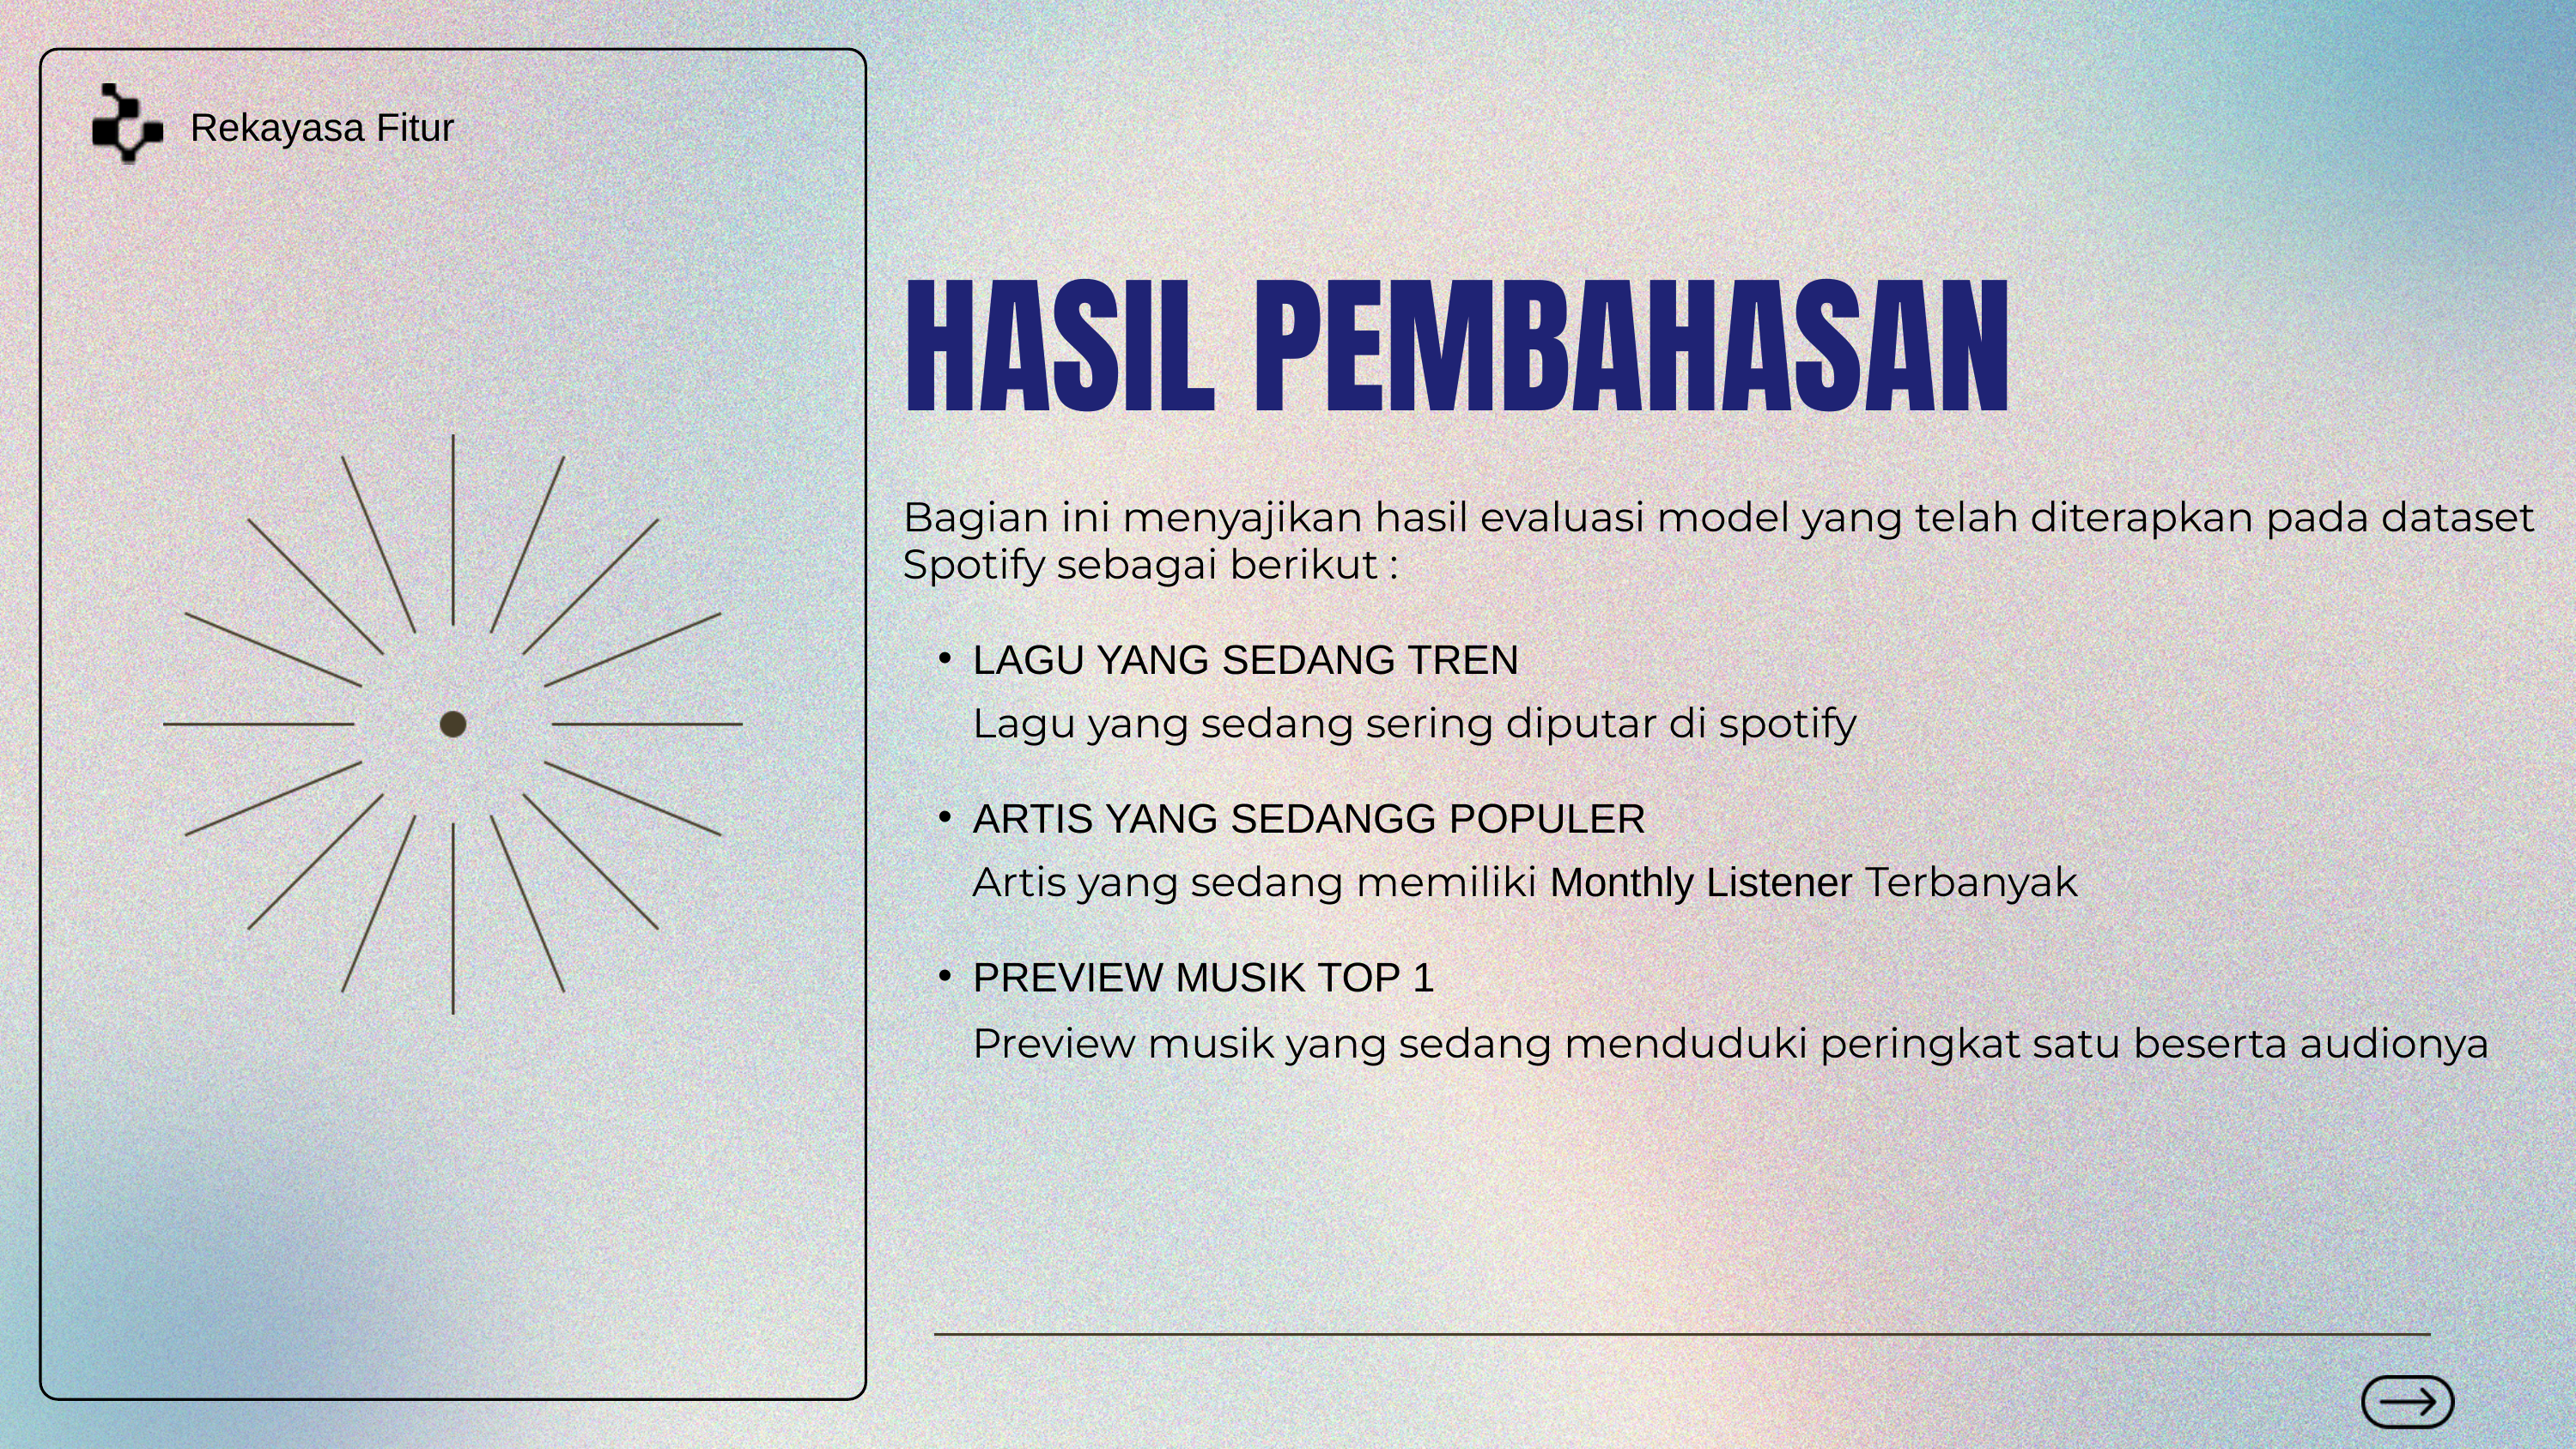

Rekayasa Fitur
HASIL PEMBAHASAN

Bagian ini menyajikan hasil evaluasi model yang telah diterapkan pada dataset Spotify sebagai berikut :

LAGU YANG SEDANG TREN
      Lagu yang sedang sering diputar di spotify

ARTIS YANG SEDANGG POPULER
      Artis yang sedang memiliki Monthly Listener Terbanyak

PREVIEW MUSIK TOP 1
      Preview musik yang sedang menduduki peringkat satu beserta audionya